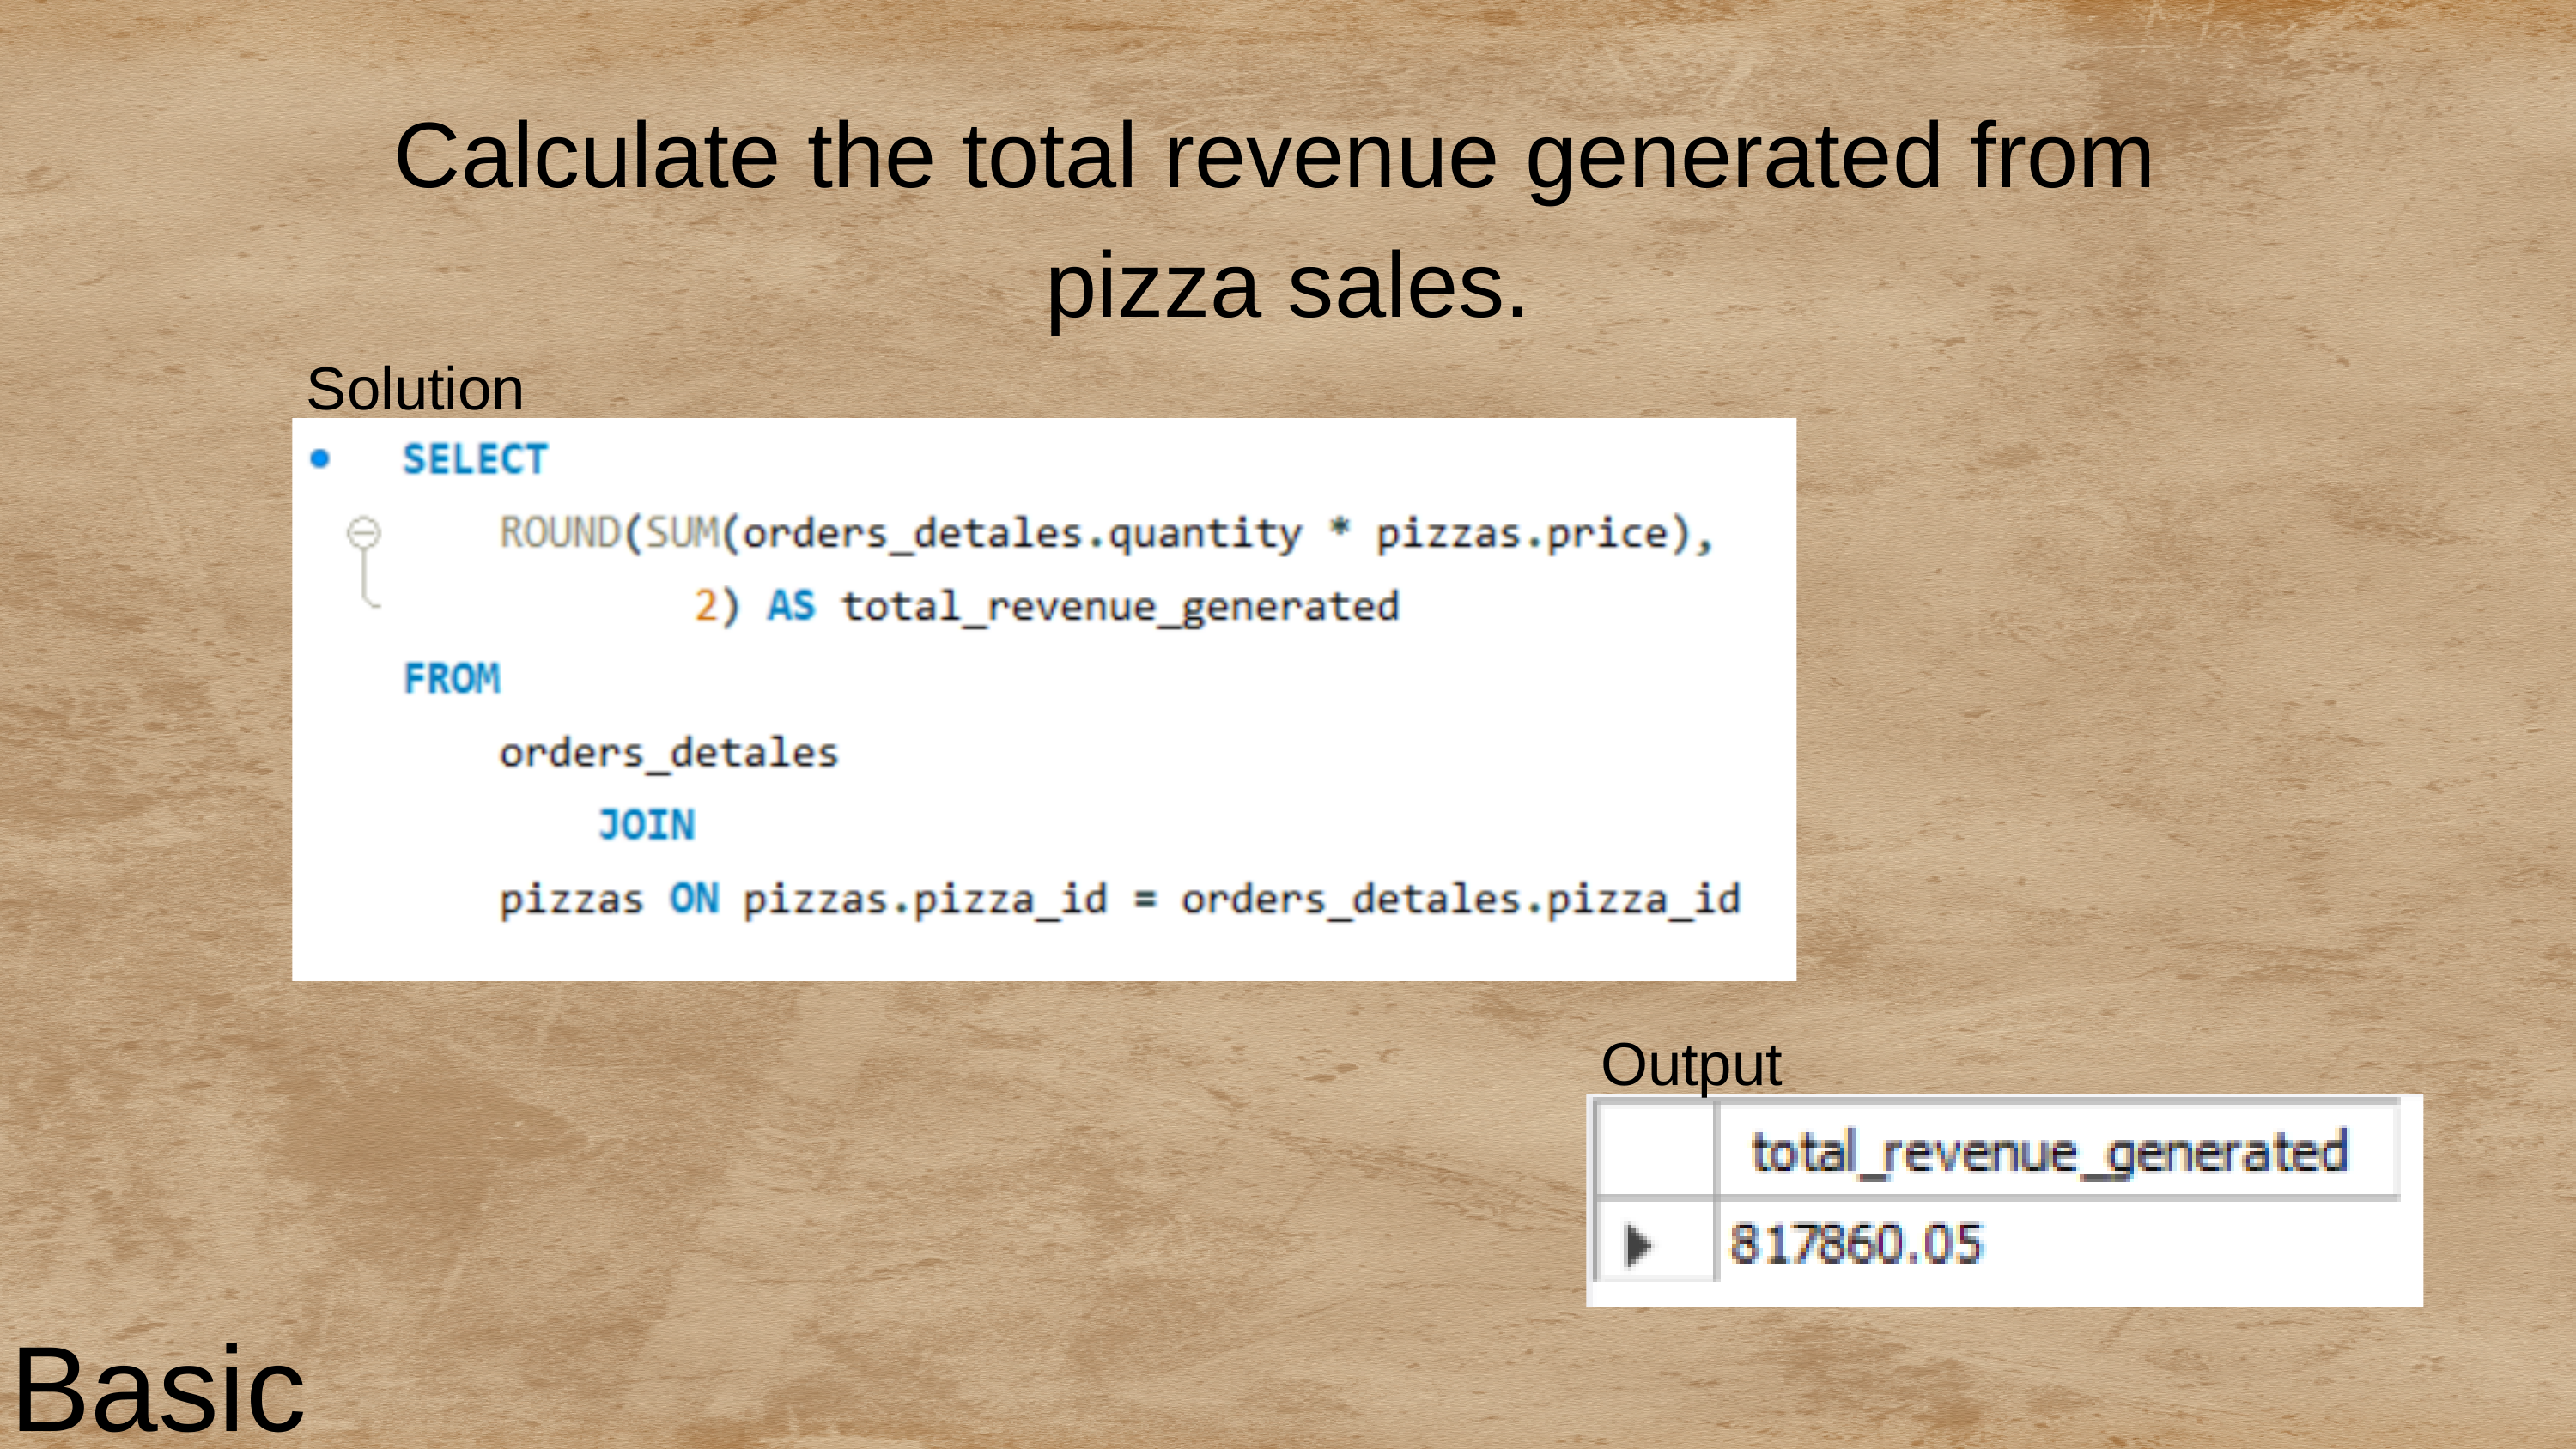

Calculate the total revenue generated from
pizza sales.
Solution

Output

Basic